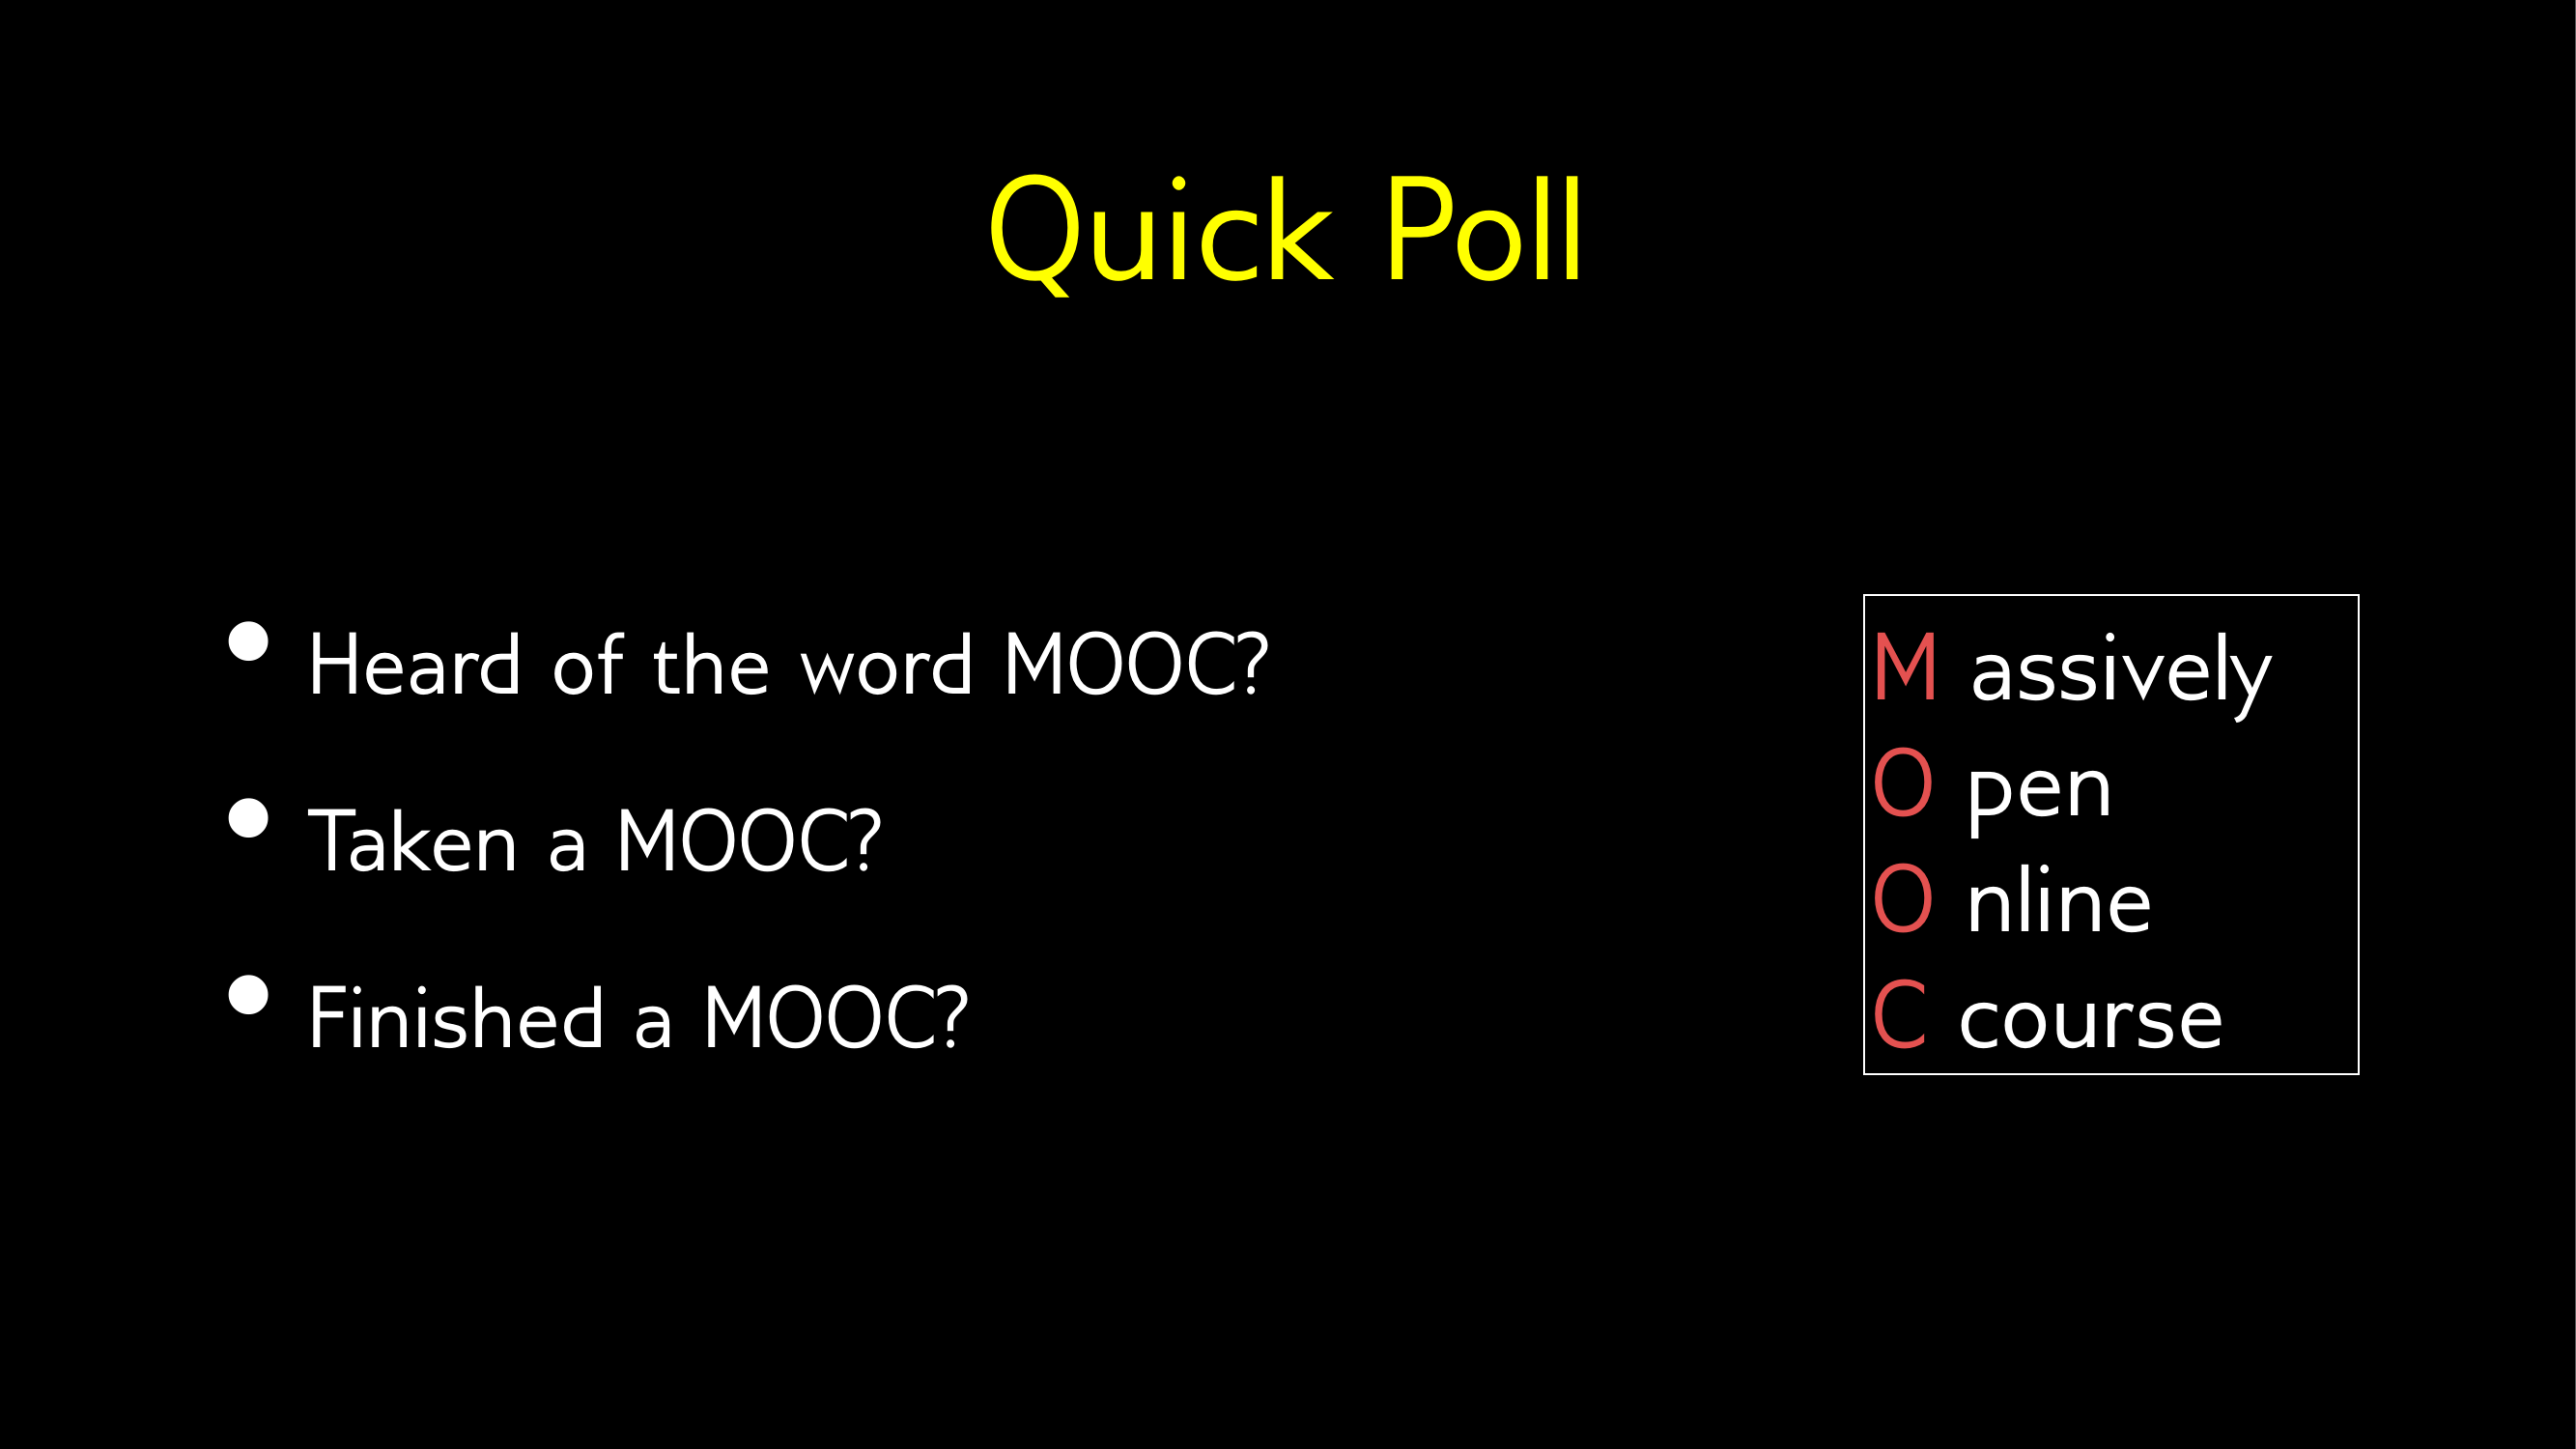

# Quick Poll
Heard of the word MOOC?
Taken a MOOC?
Finished a MOOC?
M assively
O pen
O nline
C course